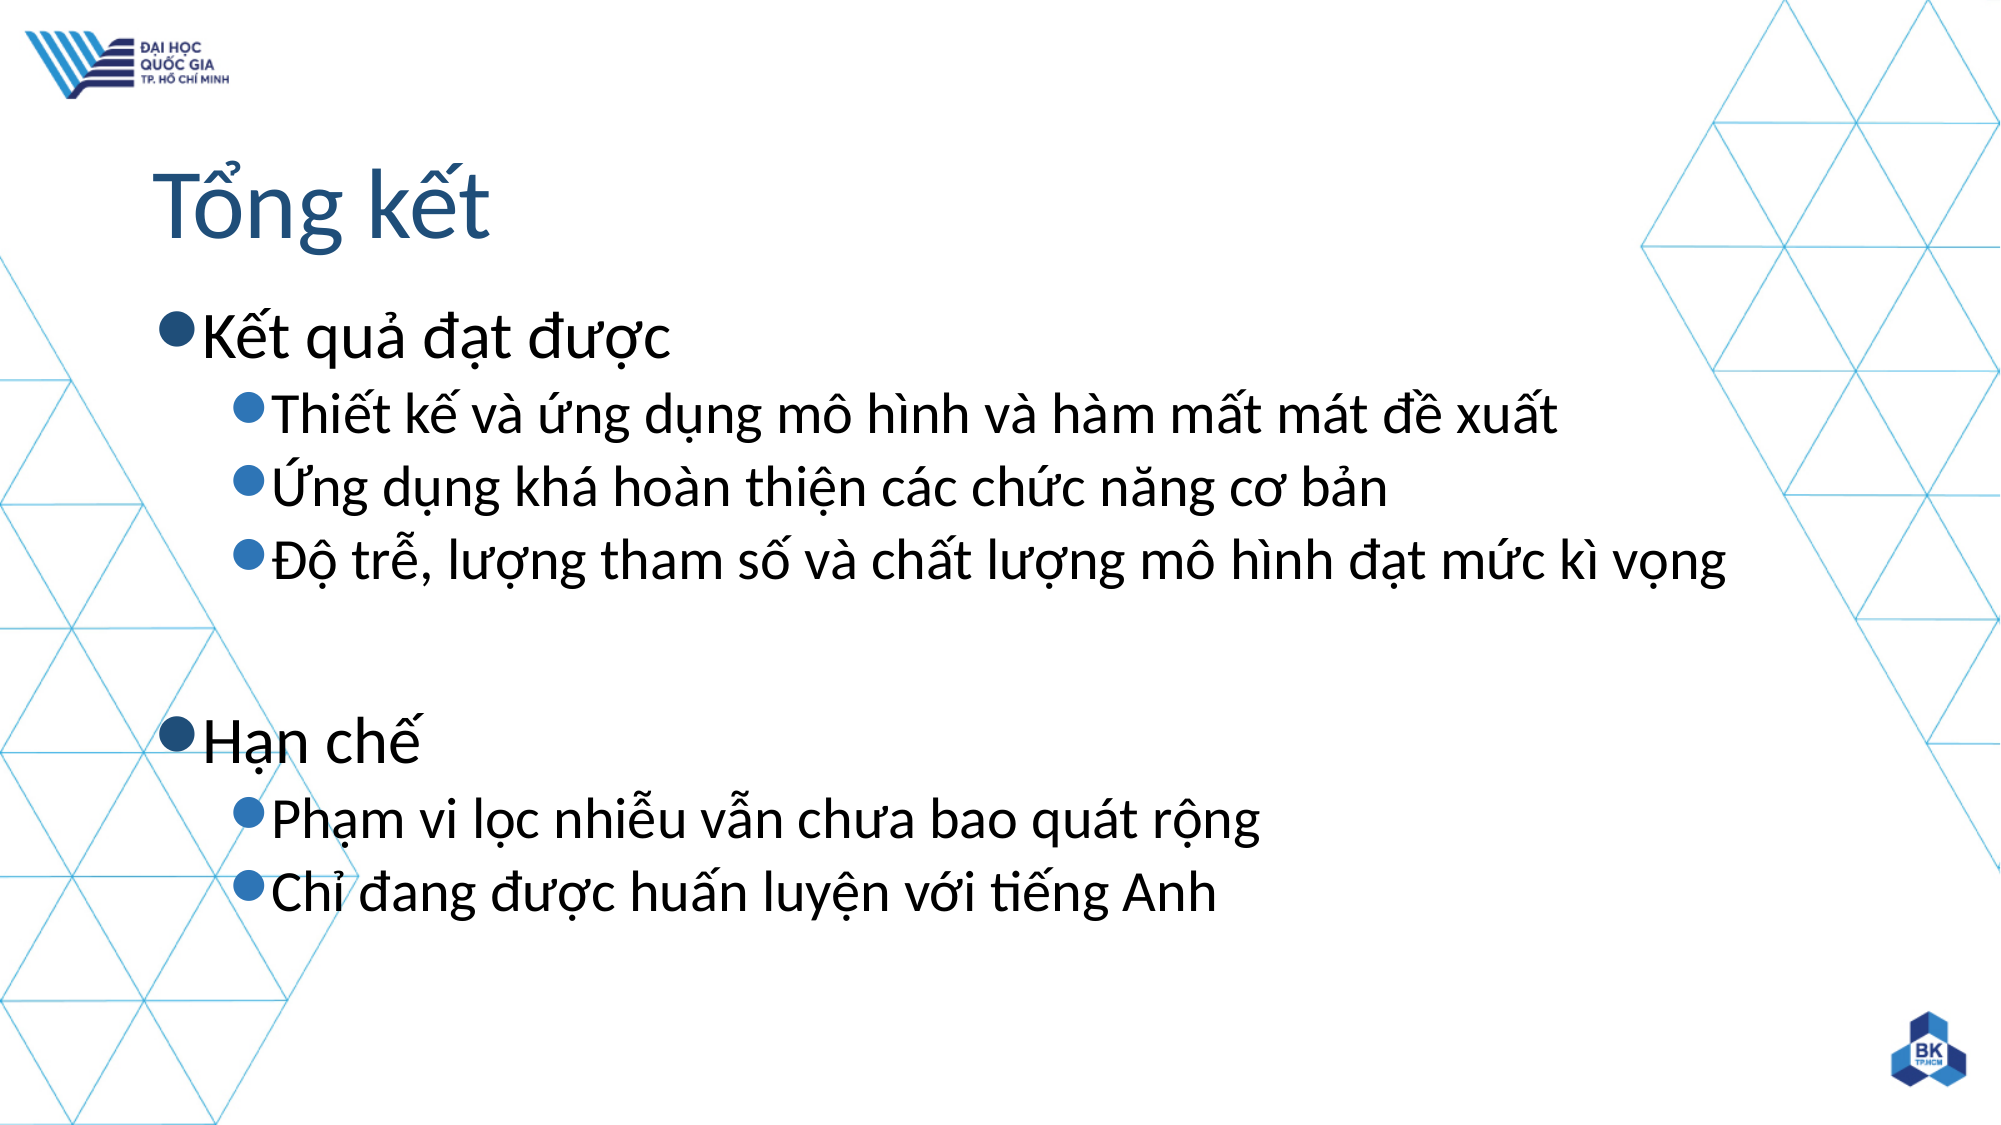

# Tổng kết
Kết quả đạt được
Thiết kế và ứng dụng mô hình và hàm mất mát đề xuất
Ứng dụng khá hoàn thiện các chức năng cơ bản
Độ trễ, lượng tham số và chất lượng mô hình đạt mức kì vọng

Hạn chế
Phạm vi lọc nhiễu vẫn chưa bao quát rộng
Chỉ đang được huấn luyện với tiếng Anh
37